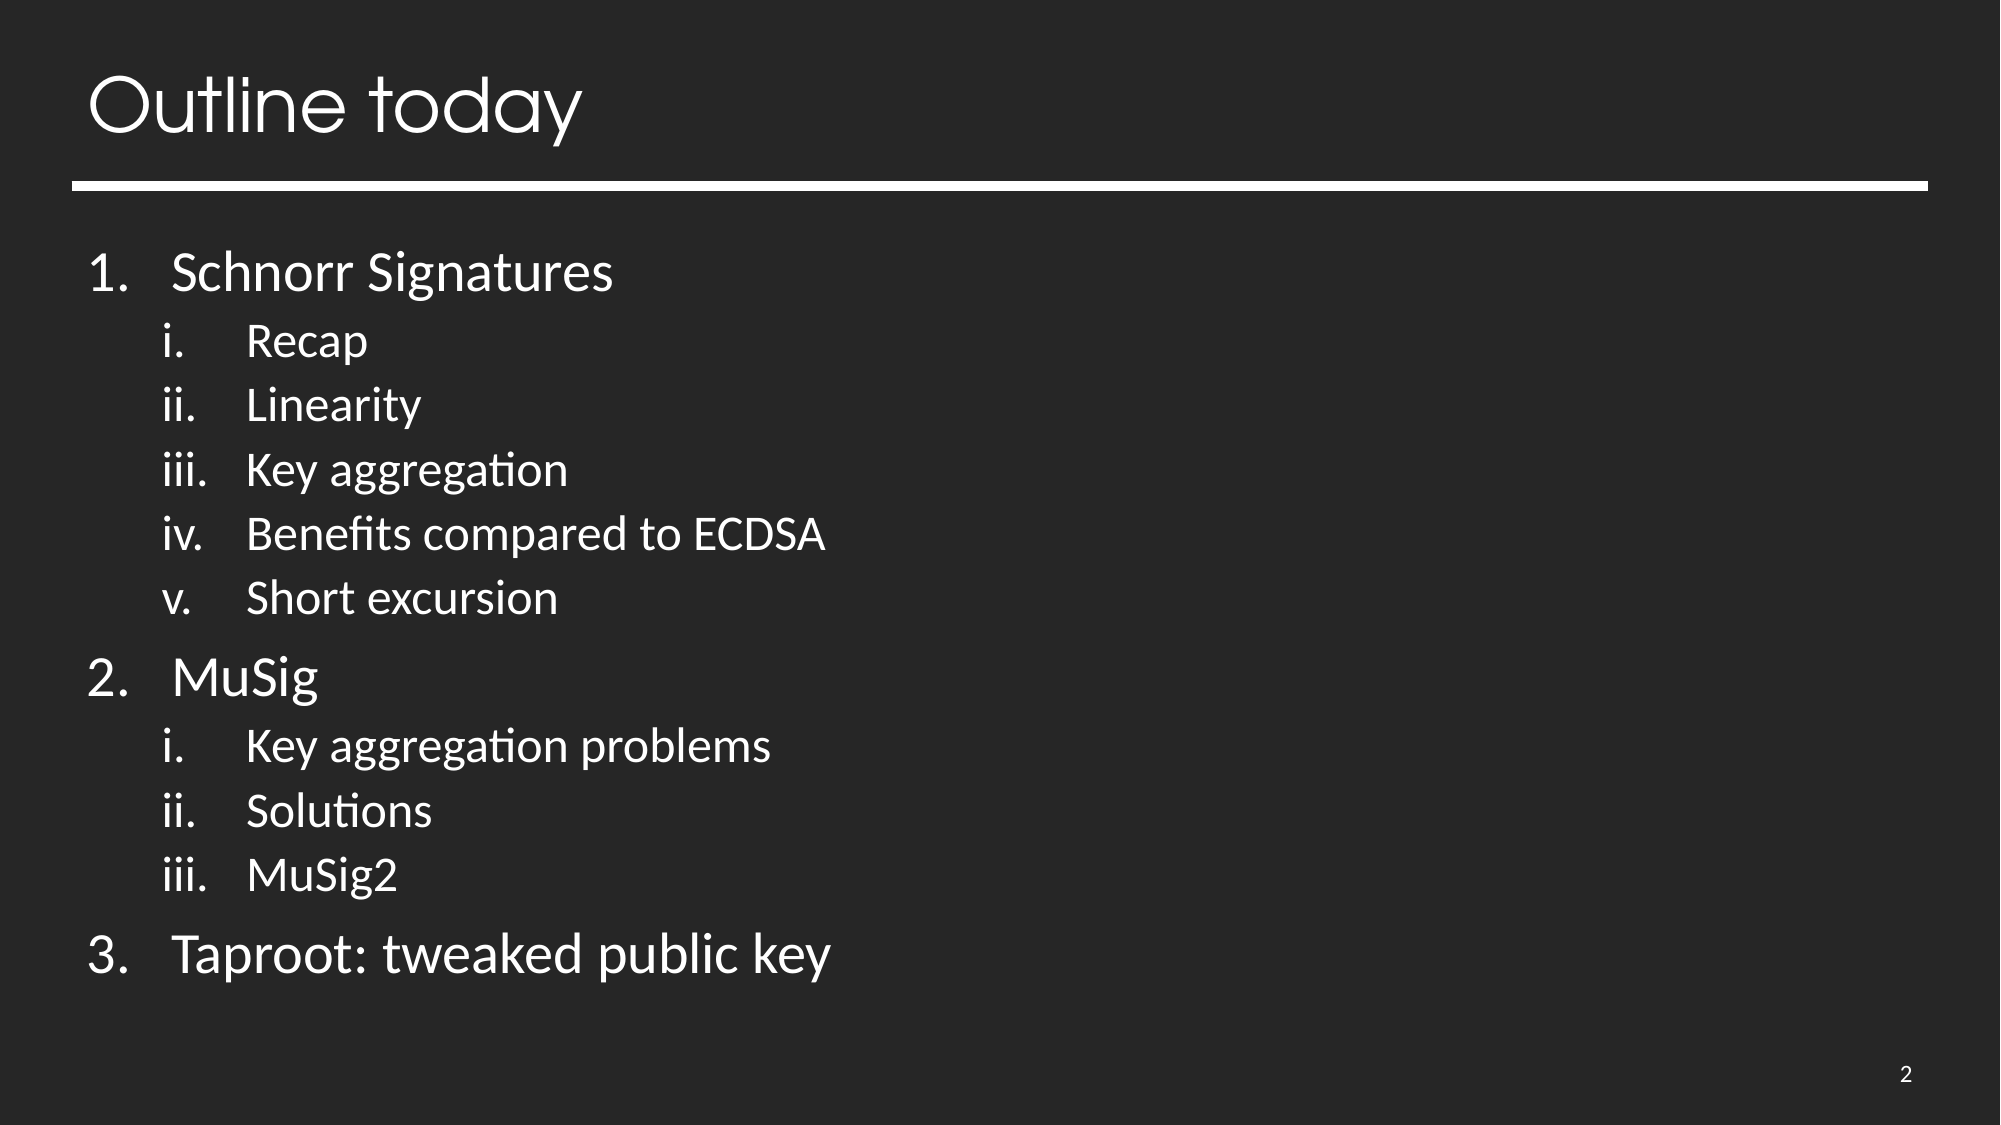

# Outline today
Schnorr Signatures
Recap
Linearity
Key aggregation
Benefits compared to ECDSA
Short excursion
MuSig
Key aggregation problems
Solutions
MuSig2
Taproot: tweaked public key
2